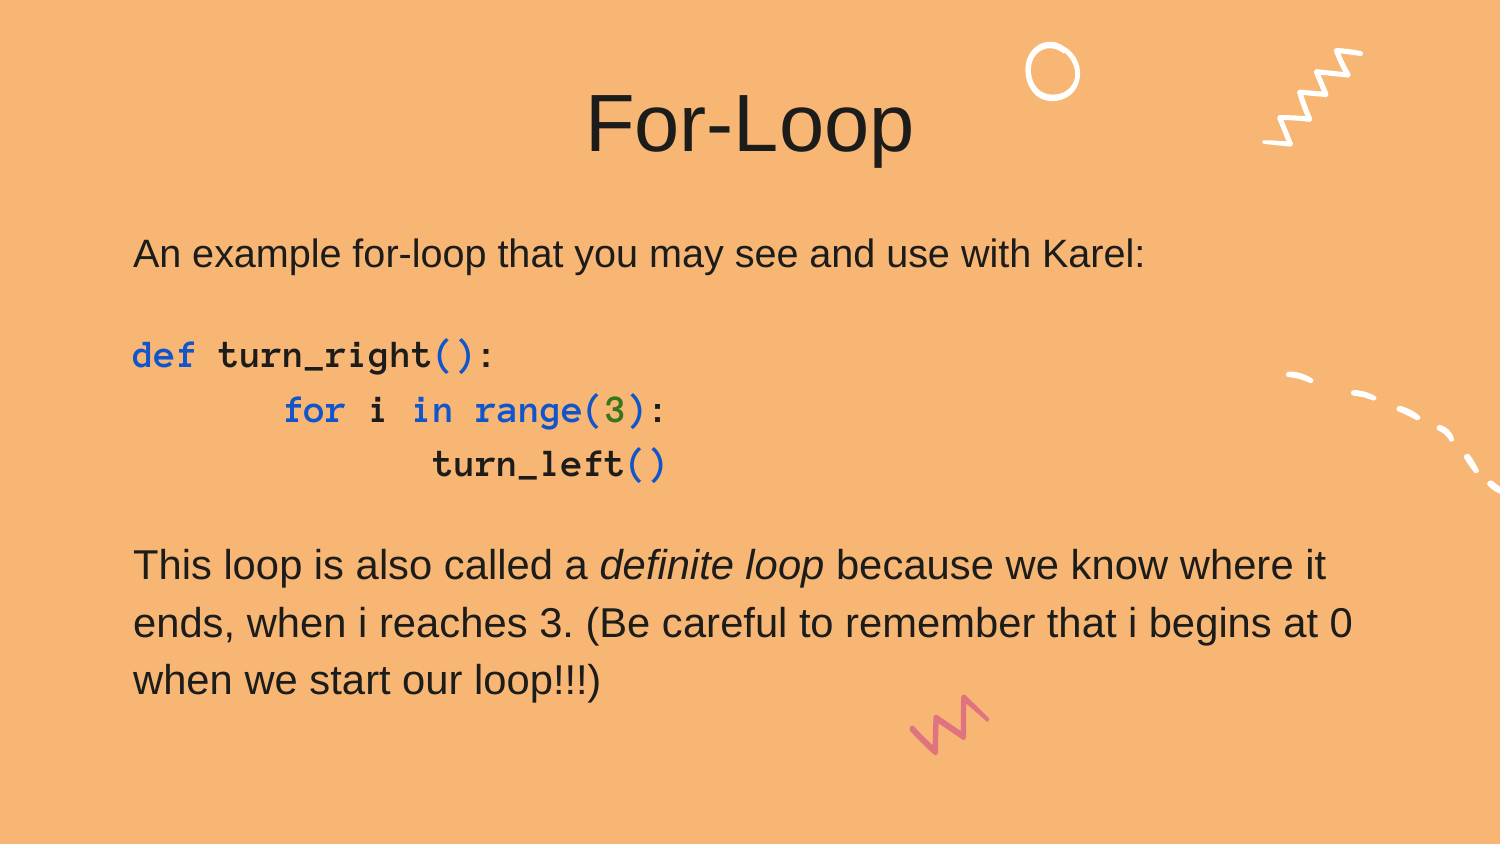

# For-Loop
An example for-loop that you may see and use with Karel:

def turn_right():
	for i in range(3):
		turn_left()

This loop is also called a definite loop because we know where it ends, when i reaches 3. (Be careful to remember that i begins at 0 when we start our loop!!!)